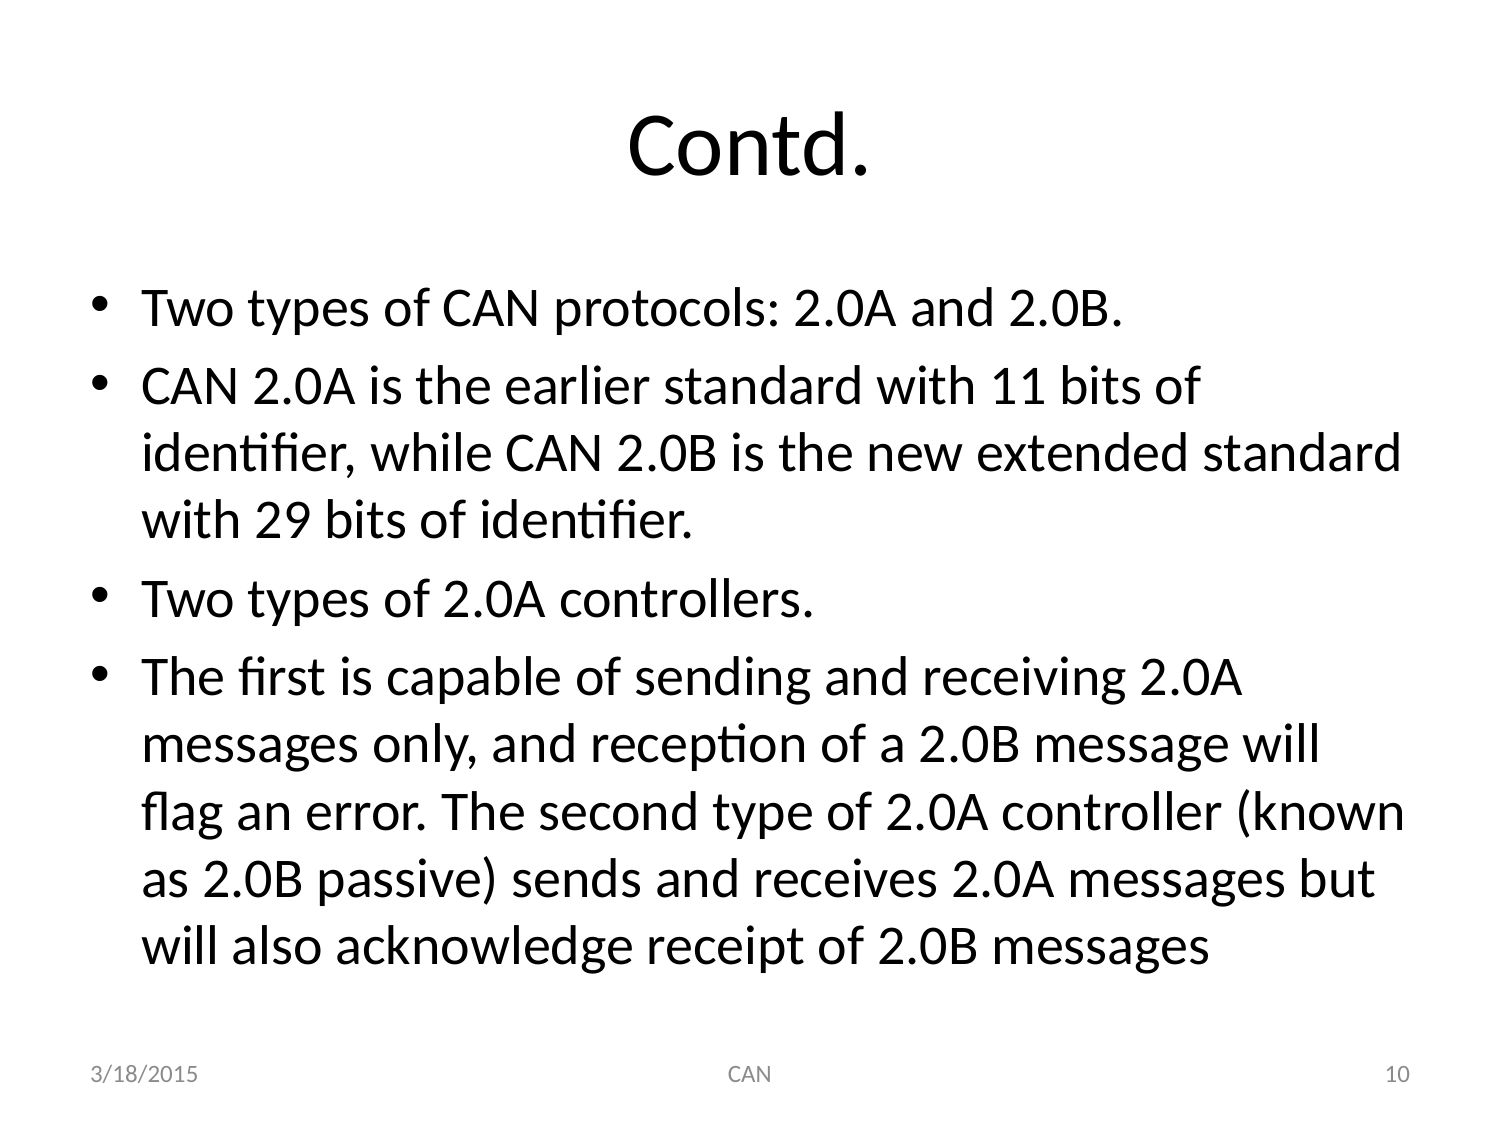

# Contd.
Two types of CAN protocols: 2.0A and 2.0B.
CAN 2.0A is the earlier standard with 11 bits of identifier, while CAN 2.0B is the new extended standard with 29 bits of identifier.
Two types of 2.0A controllers.
The first is capable of sending and receiving 2.0A messages only, and reception of a 2.0B message will flag an error. The second type of 2.0A controller (known as 2.0B passive) sends and receives 2.0A messages but will also acknowledge receipt of 2.0B messages
3/18/2015
CAN
10